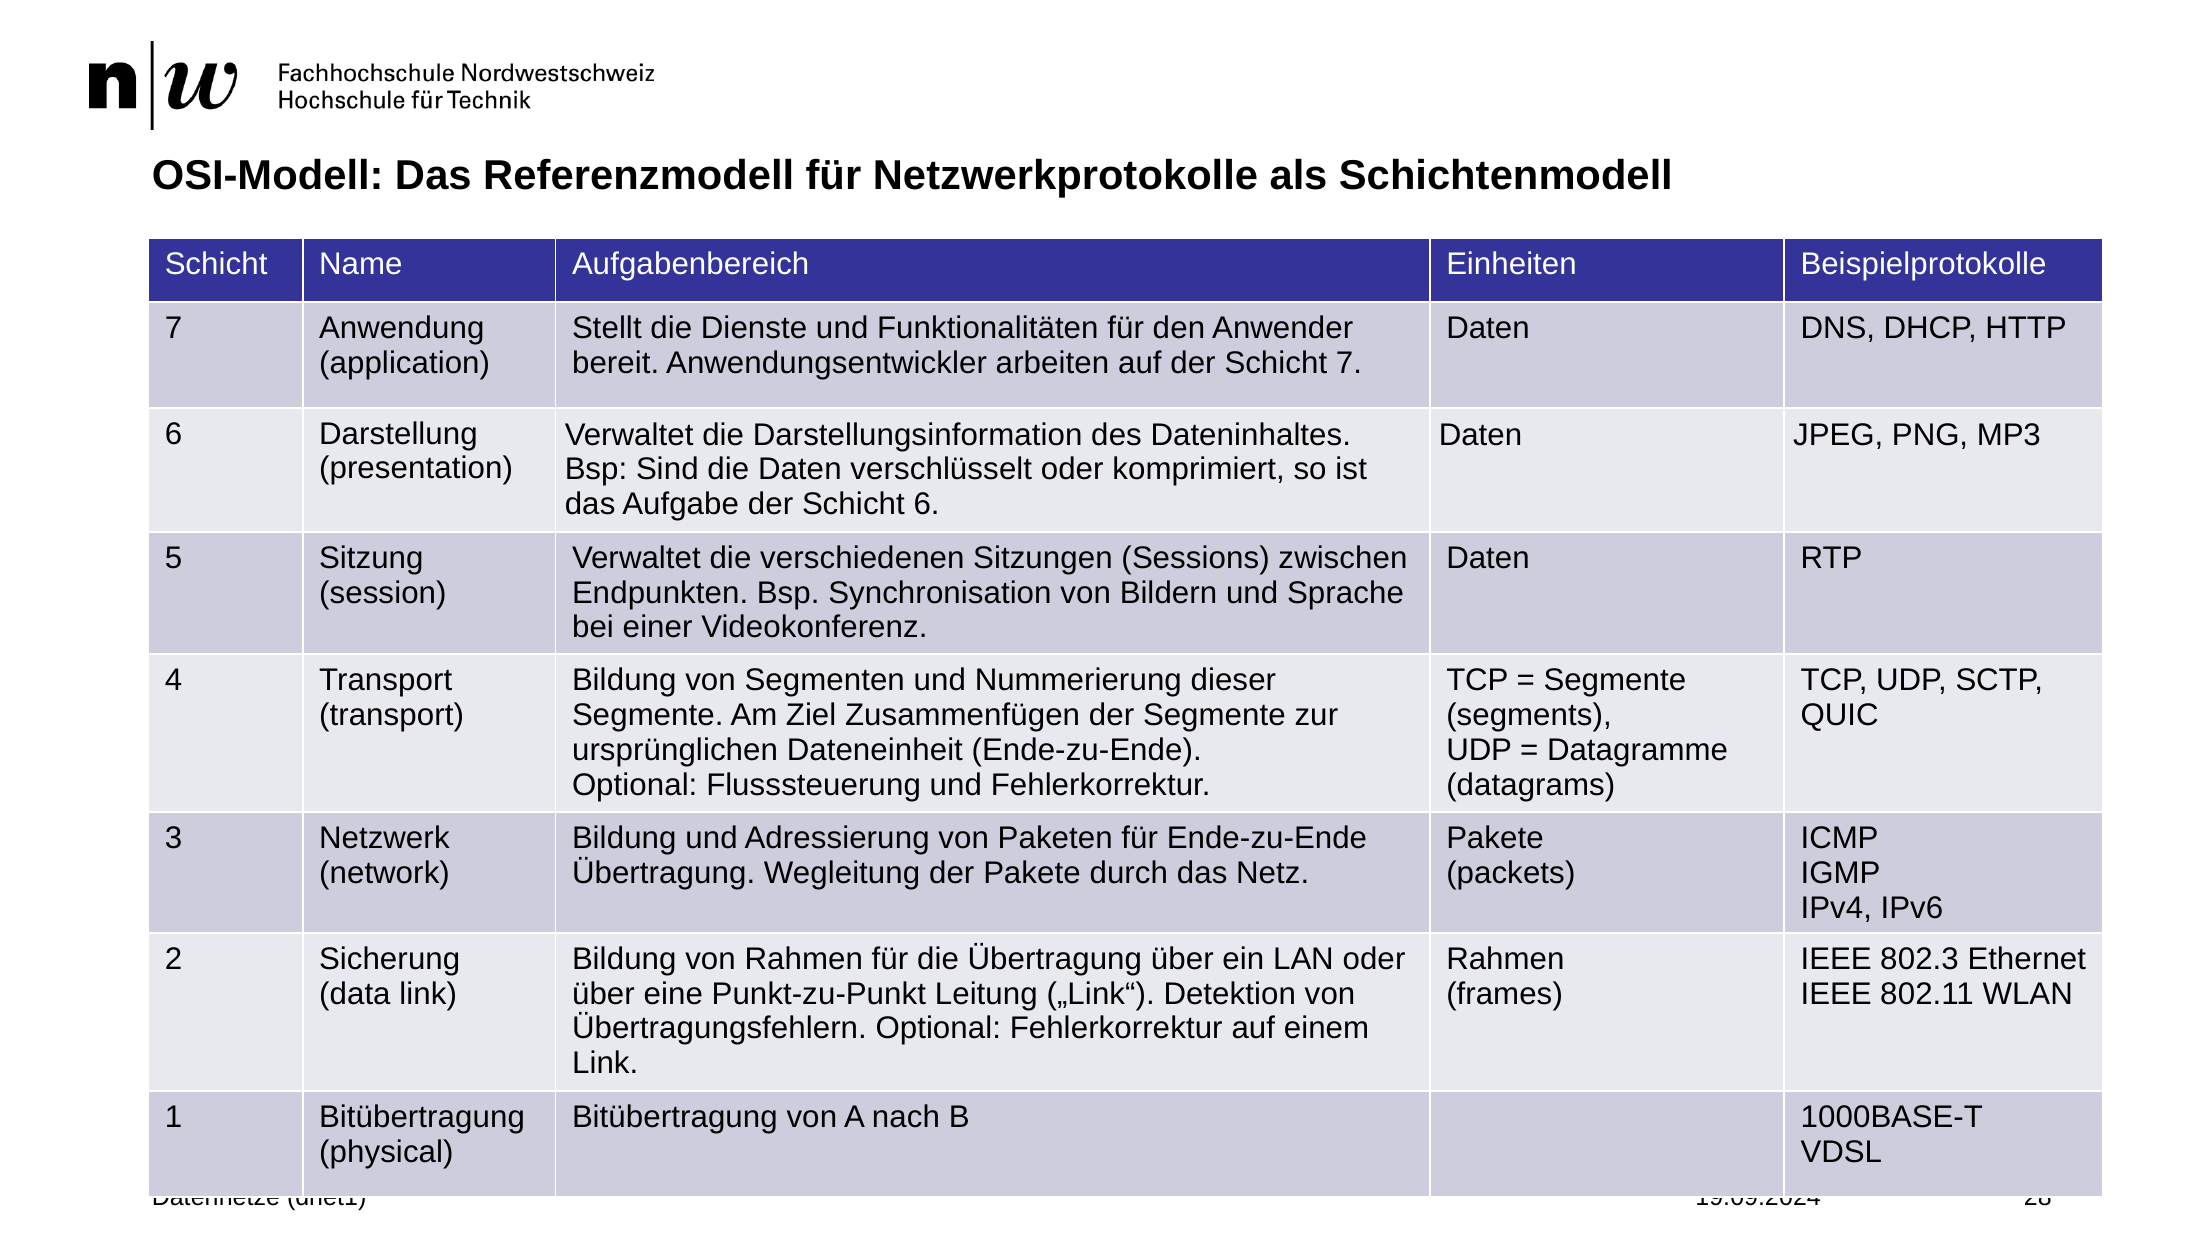

# OSI-Modell: Das Referenzmodell für Netzwerkprotokolle als Schichtenmodell
| Schicht | Name | Aufgabenbereich | Einheiten | Beispielprotokolle |
| --- | --- | --- | --- | --- |
| 7 | Anwendung (application) | Stellt die Dienste und Funktionalitäten für den Anwender bereit. Anwendungsentwickler arbeiten auf der Schicht 7. | Daten | DNS, DHCP, HTTP |
| 6 | Darstellung (presentation) | Verwaltet die Darstellungsinformation des Dateninhaltes. Bsp: Sind die Daten verschlüsselt oder komprimiert, so ist das Aufgabe der Schicht 6. | Daten | JPEG, PNG, MP3 |
| 5 | Sitzung (session) | Verwaltet die verschiedenen Sitzungen (Sessions) zwischen Endpunkten. Bsp. Synchronisation von Bildern und Sprache bei einer Videokonferenz. | Daten | RTP |
| 4 | Transport (transport) | Bildung von Segmenten und Nummerierung dieser Segmente. Am Ziel Zusammenfügen der Segmente zur ursprünglichen Dateneinheit (Ende-zu-Ende). Optional: Flusssteuerung und Fehlerkorrektur. | TCP = Segmente (segments), UDP = Datagramme (datagrams) | TCP, UDP, SCTP, QUIC |
| 3 | Netzwerk (network) | Bildung und Adressierung von Paketen für Ende-zu-Ende Übertragung. Wegleitung der Pakete durch das Netz. | Pakete (packets) | ICMP IGMP IPv4, IPv6 |
| 2 | Sicherung (data link) | Bildung von Rahmen für die Übertragung über ein LAN oder über eine Punkt-zu-Punkt Leitung („Link“). Detektion von Übertragungsfehlern. Optional: Fehlerkorrektur auf einem Link. | Rahmen (frames) | IEEE 802.3 Ethernet IEEE 802.11 WLAN |
| 1 | Bitübertragung (physical) | Bitübertragung von A nach B |  | 1000BASE-T VDSL |

Datennetze (dnet1)
19.09.2024
28